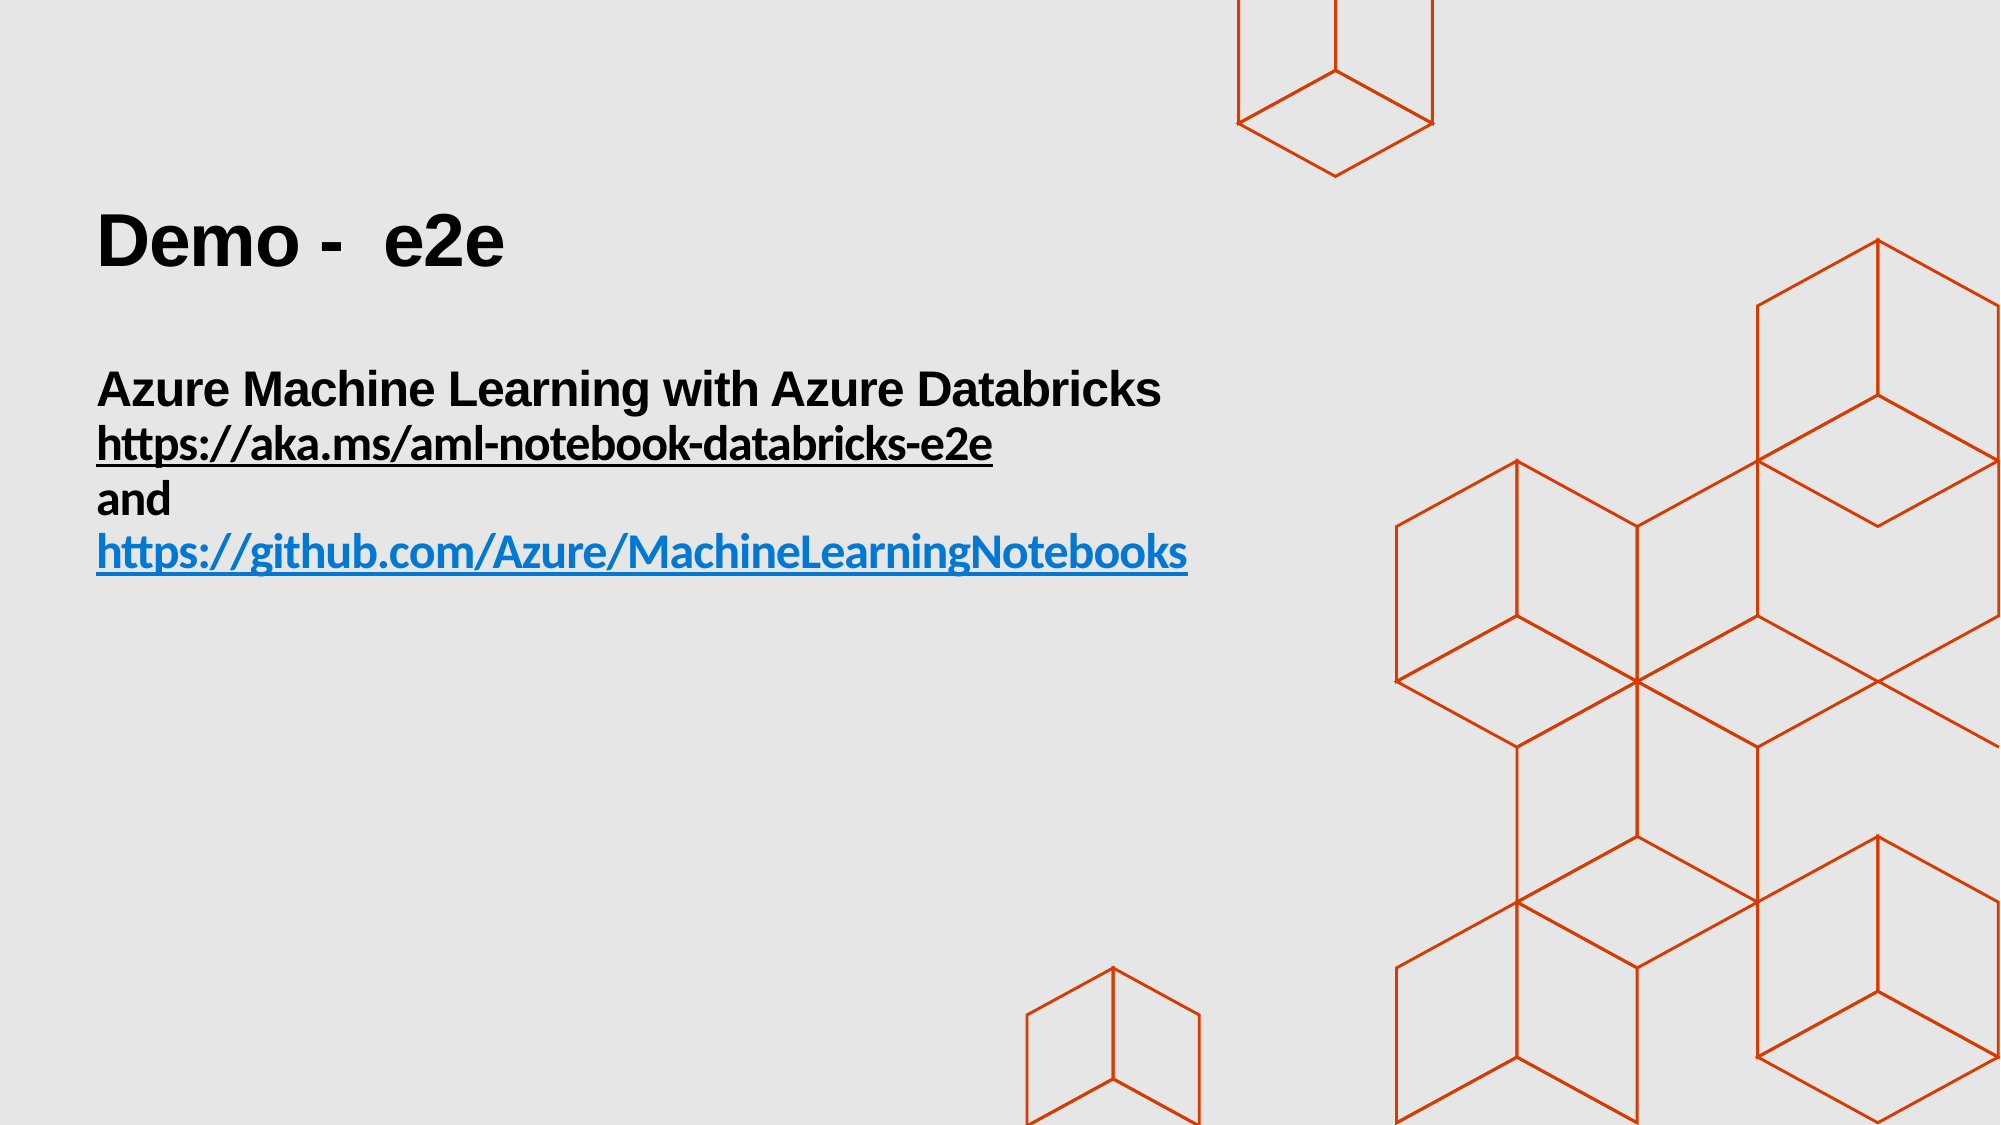

# Demo -  e2e Azure Machine Learning with Azure Databricks https://aka.ms/aml-notebook-databricks-e2e and https://github.com/Azure/MachineLearningNotebooks